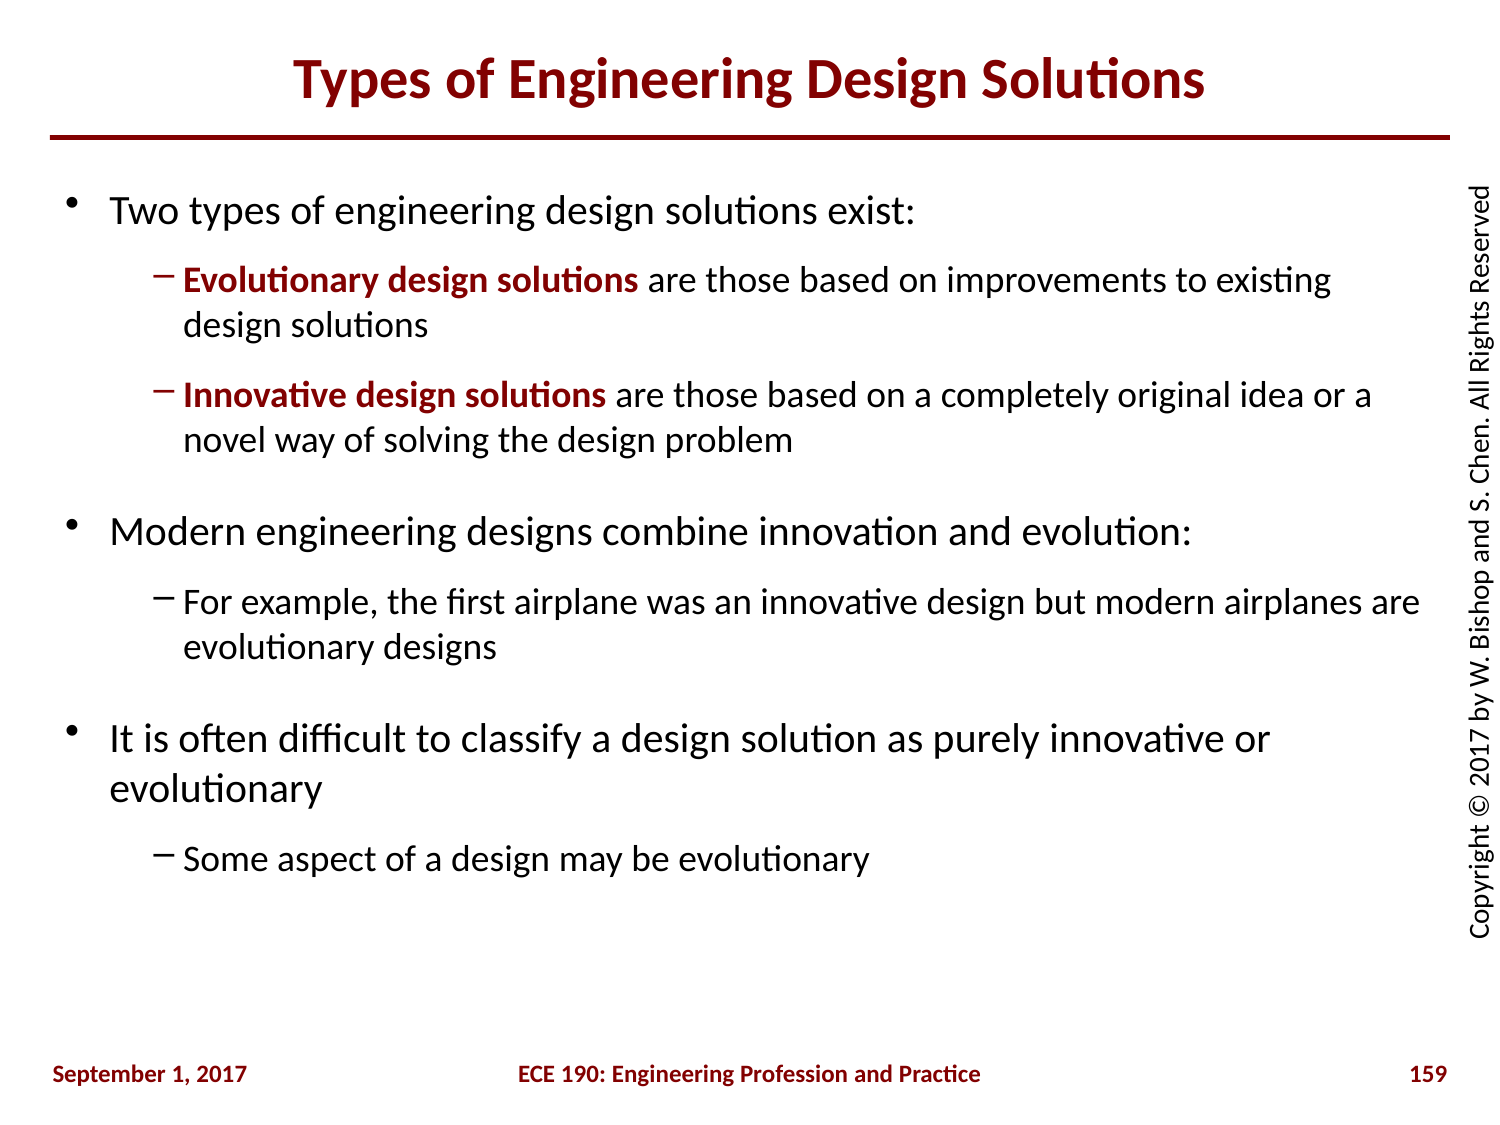

# Types of Engineering Design Solutions
Two types of engineering design solutions exist:
Evolutionary design solutions are those based on improvements to existing design solutions
Innovative design solutions are those based on a completely original idea or a novel way of solving the design problem
Modern engineering designs combine innovation and evolution:
For example, the first airplane was an innovative design but modern airplanes are evolutionary designs
It is often difficult to classify a design solution as purely innovative or evolutionary
Some aspect of a design may be evolutionary
September 1, 2017
ECE 190: Engineering Profession and Practice
159